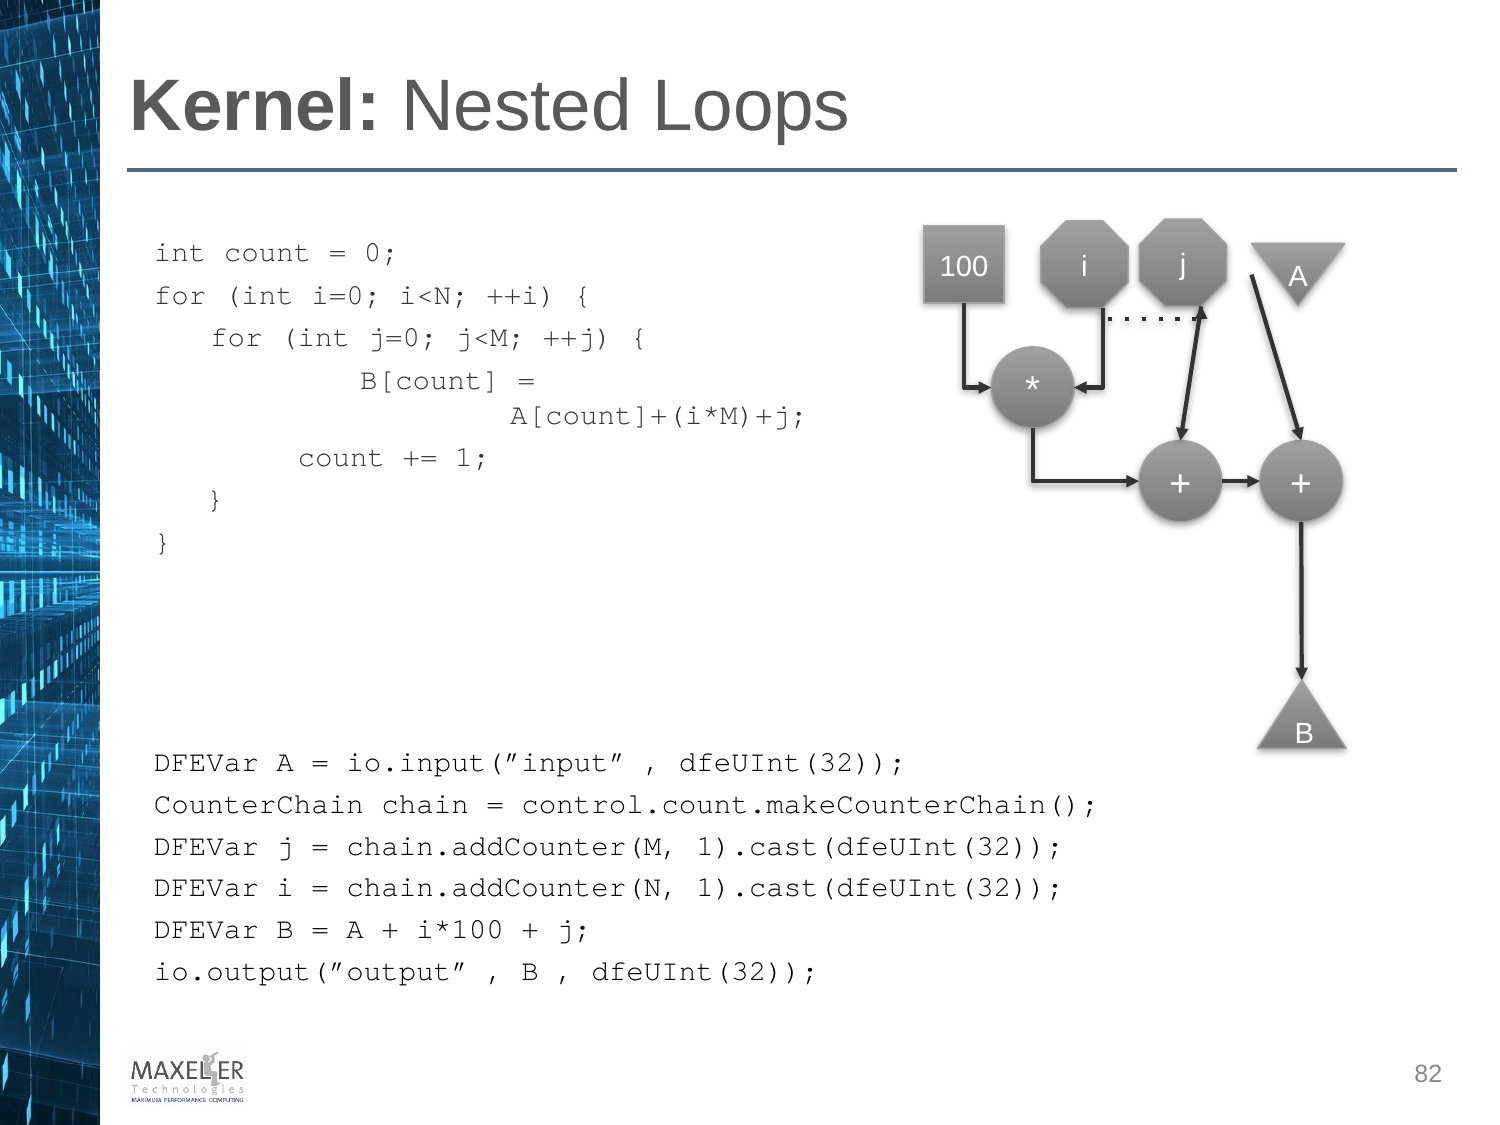

Kernel: Nested Loops

int count = 0;
for (int i=0; i<N; ++i) {
	for (int j=0; j<M; ++j) {
		B[count] = 				A[count]+(i*M)+j;
	     count += 1;
   }
}
j
i
100
A
*
+
+
B
DFEVar A = io.input(”input” , dfeUInt(32));
CounterChain chain = control.count.makeCounterChain();
DFEVar j = chain.addCounter(M, 1).cast(dfeUInt(32));
DFEVar i = chain.addCounter(N, 1).cast(dfeUInt(32));
DFEVar B = A + i*100 + j;
io.output(”output” , B , dfeUInt(32));

82